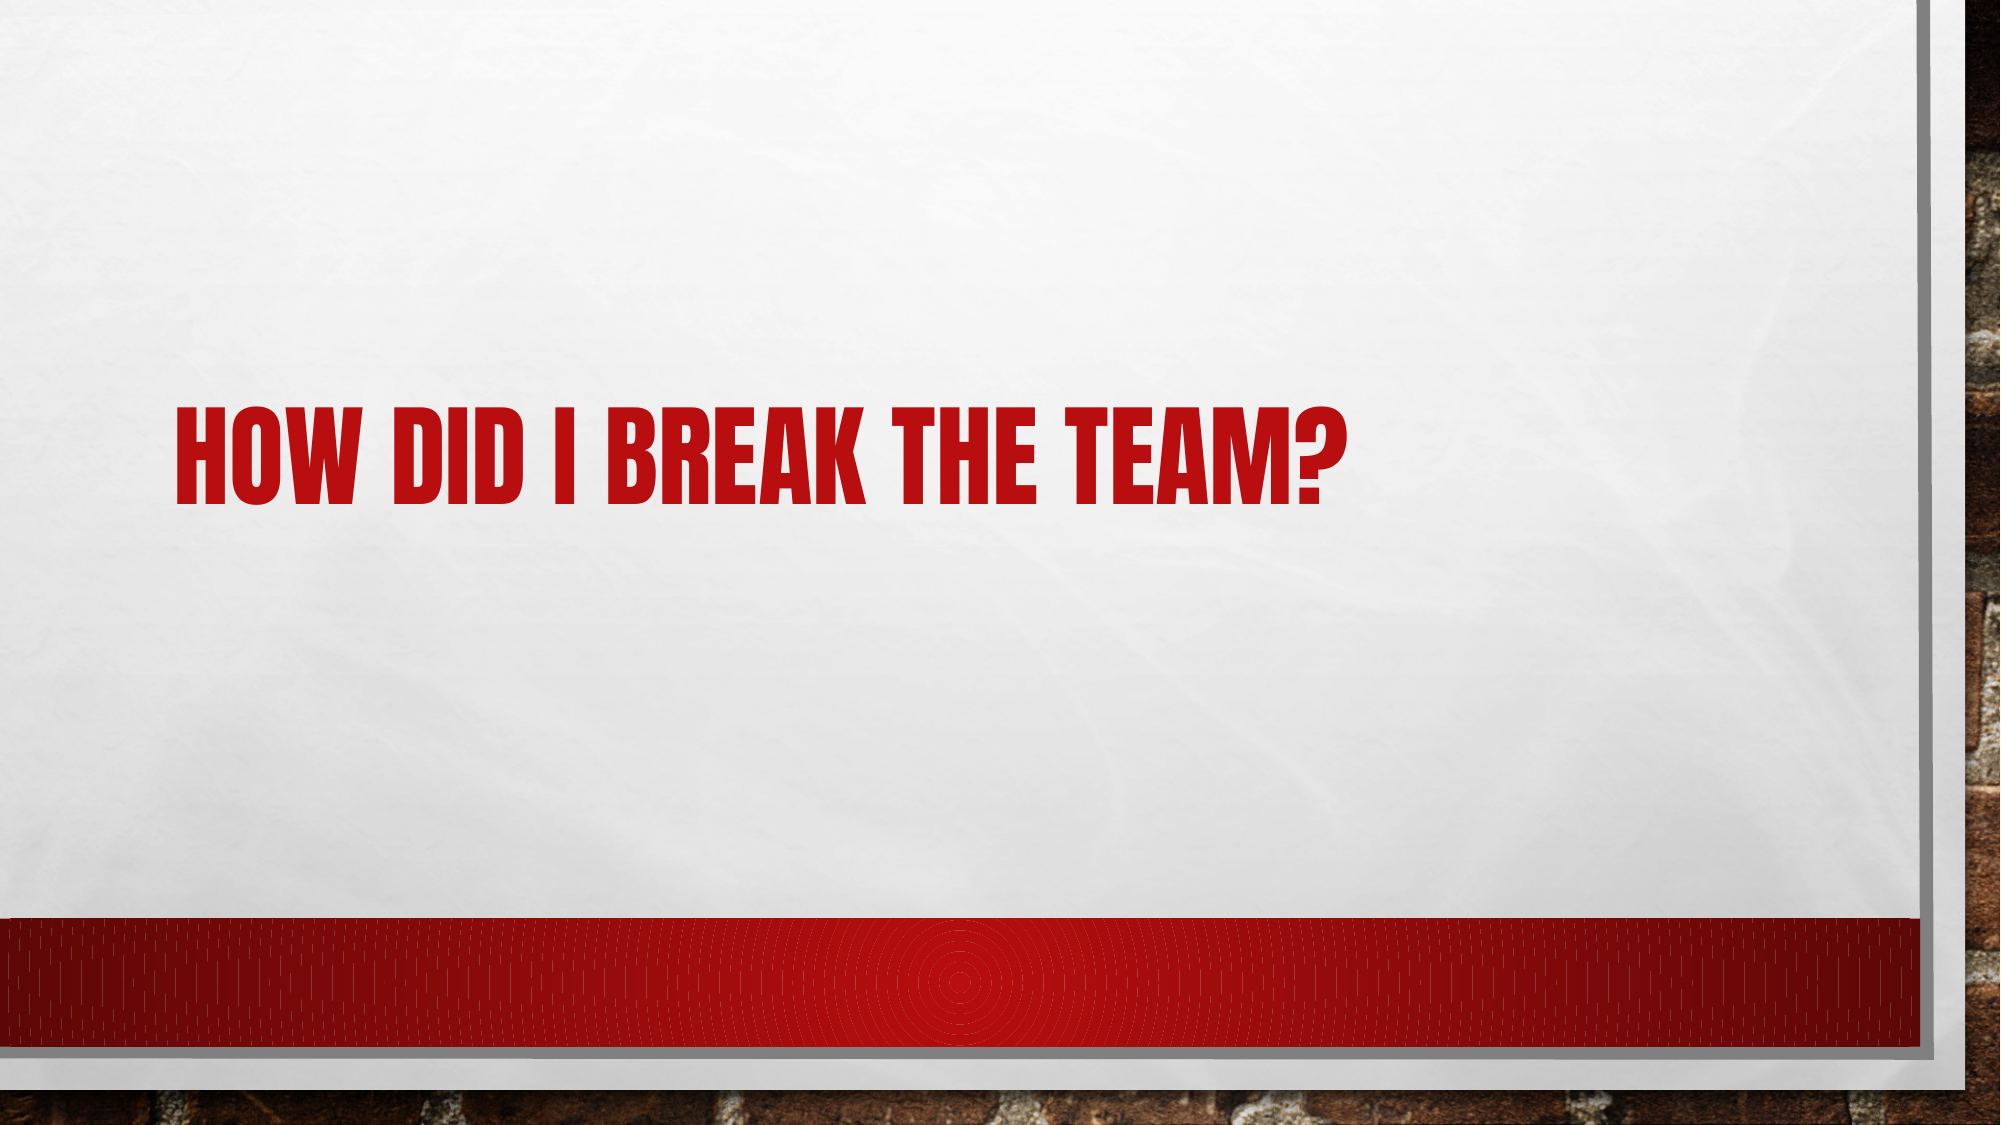

# How did I break the team?